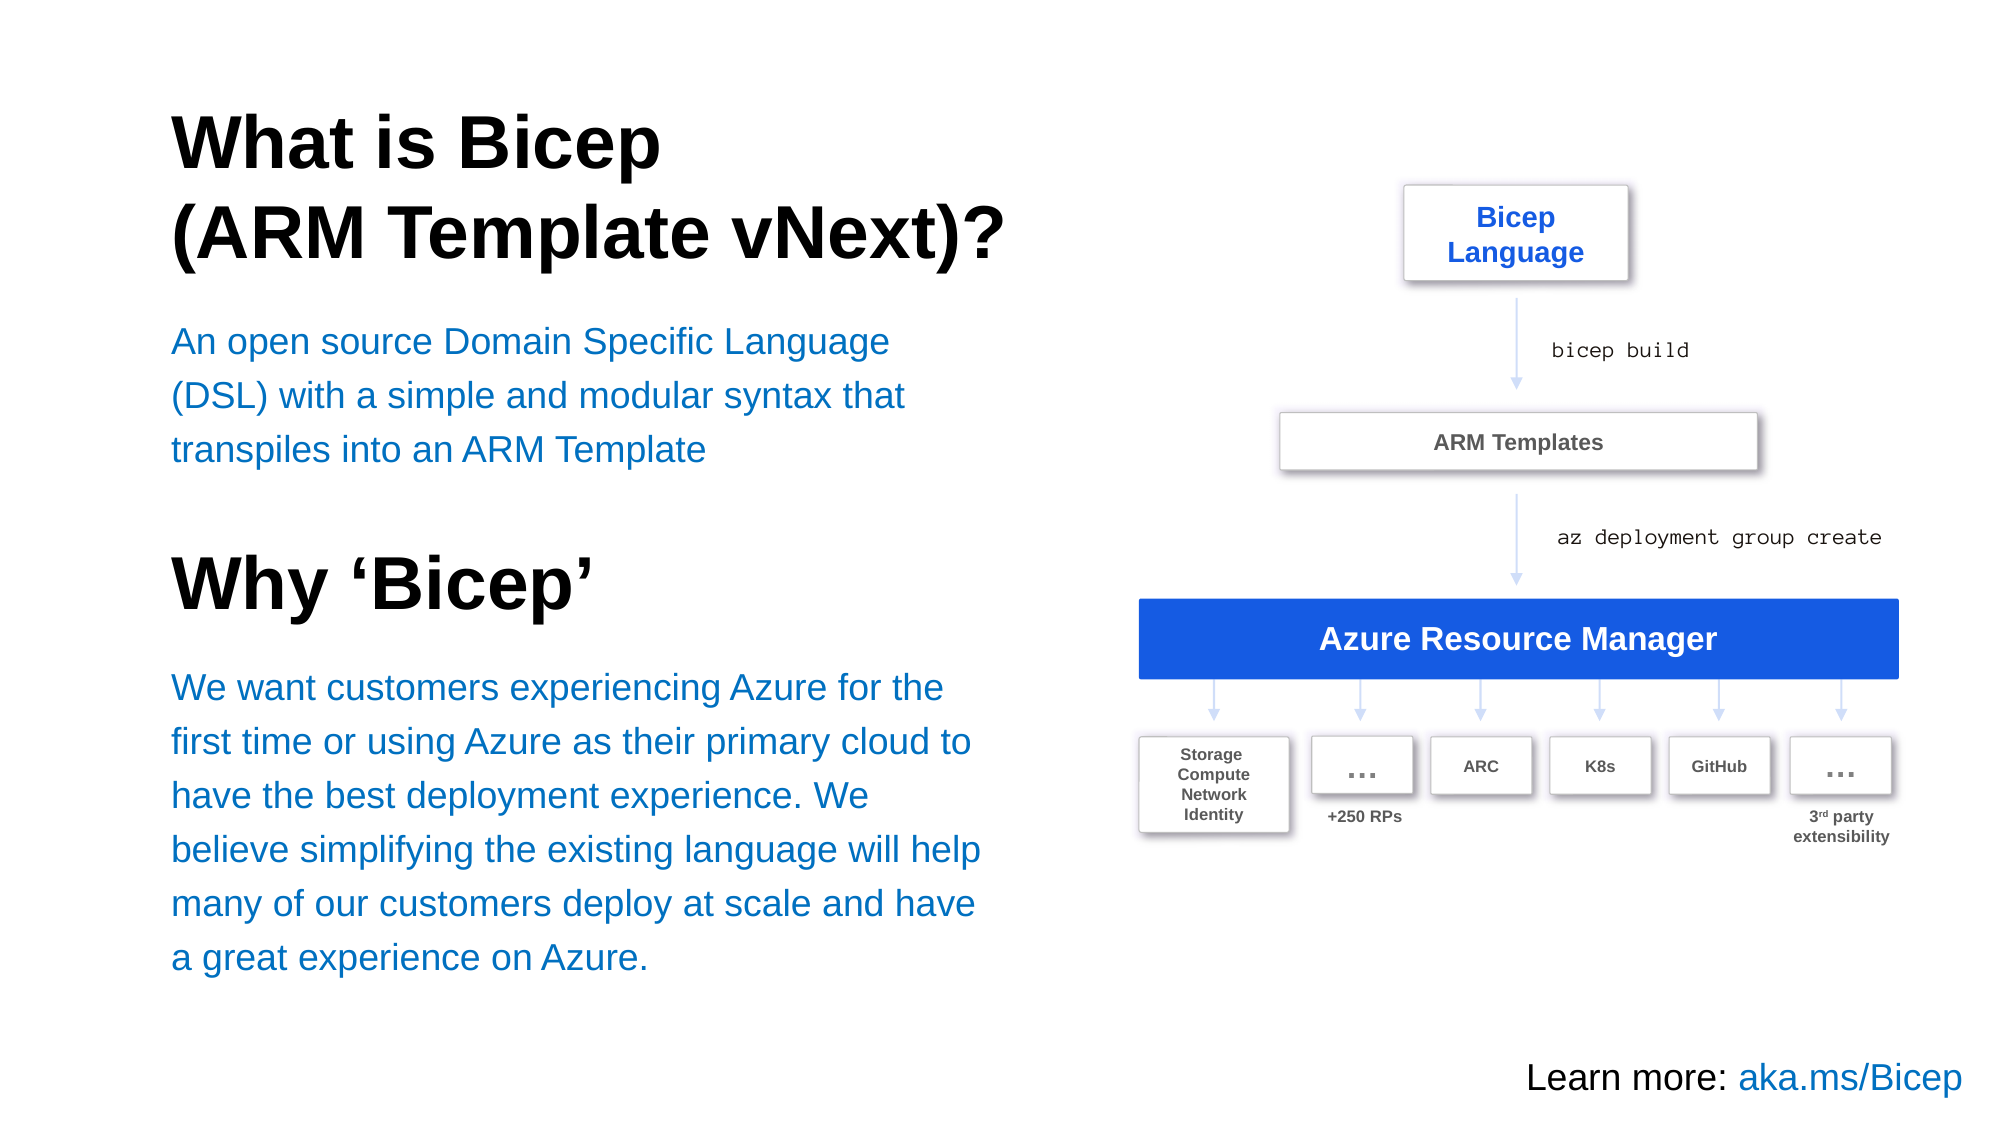

What is Bicep
(ARM Template vNext)?

Bicep Language
bicep build
ARM Templates
az deployment group create

Azure Resource Manager

Storage
Compute
Network
Identity
…
+250 RPs
ARC
K8s
GitHub
…
3rd party extensibility
An open source Domain Specific Language (DSL) with a simple and modular syntax that transpiles into an ARM Template
Why ‘Bicep’
We want customers experiencing Azure for the first time or using Azure as their primary cloud to have the best deployment experience. We believe simplifying the existing language will help many of our customers deploy at scale and have a great experience on Azure.
Learn more: aka.ms/Bicep